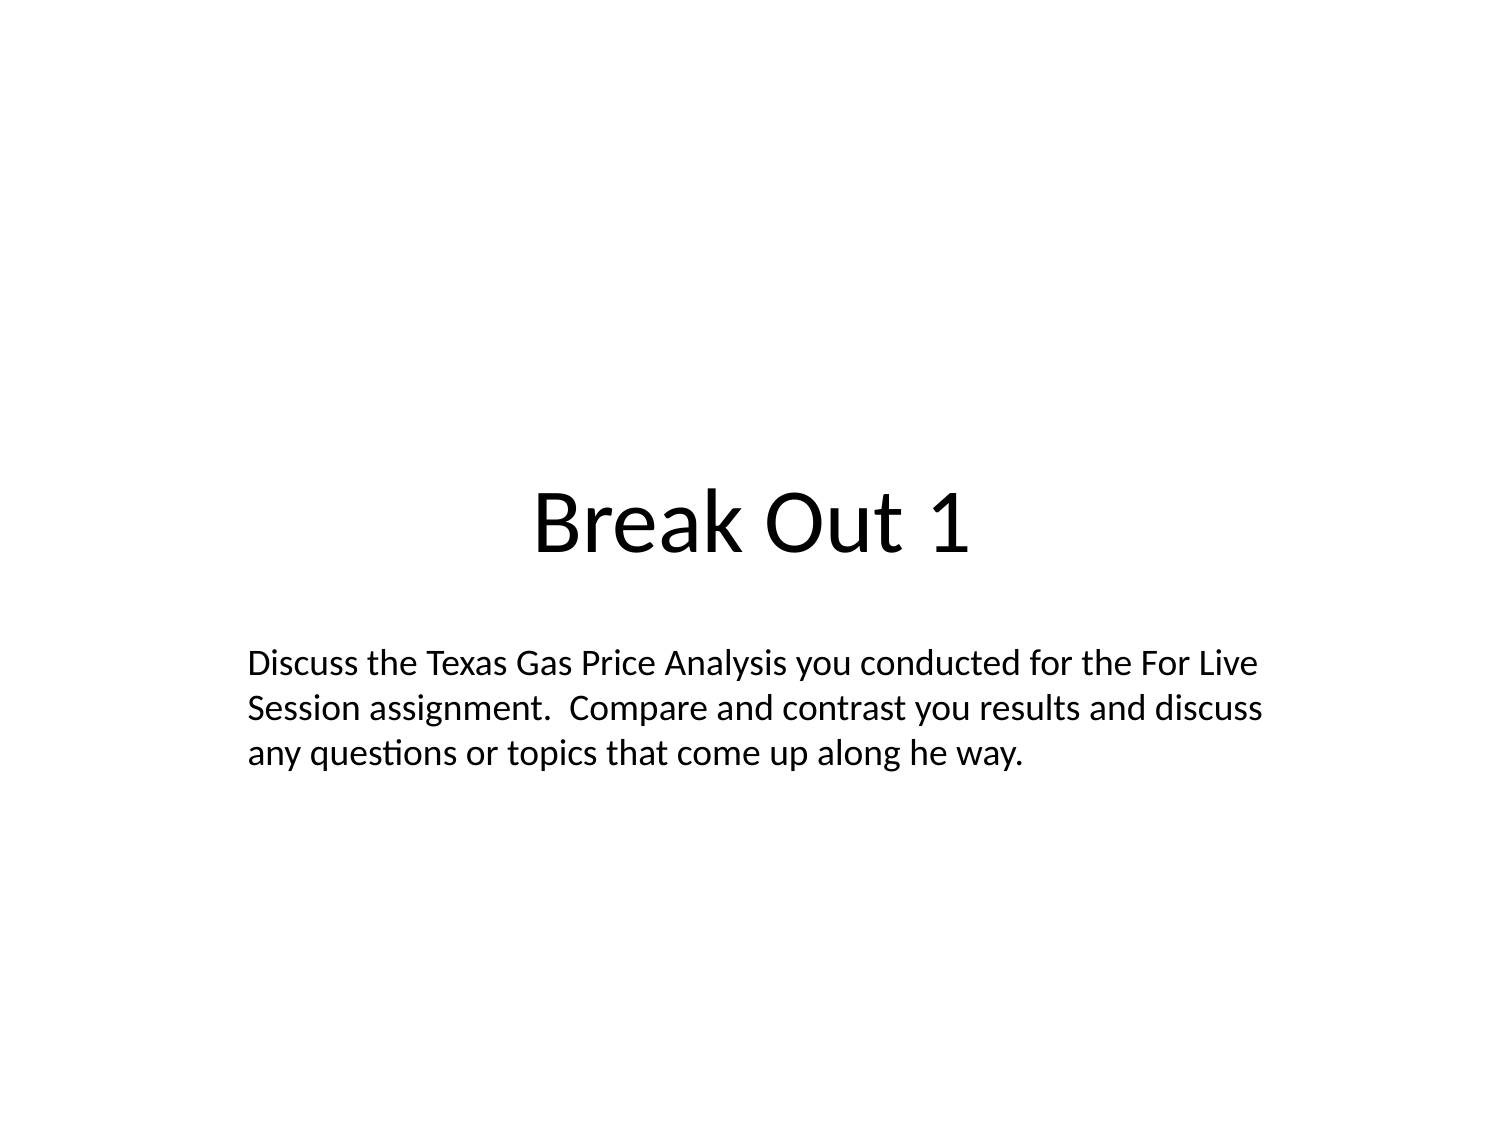

# Break Out 1
Discuss the Texas Gas Price Analysis you conducted for the For Live Session assignment.  Compare and contrast you results and discuss any questions or topics that come up along he way.